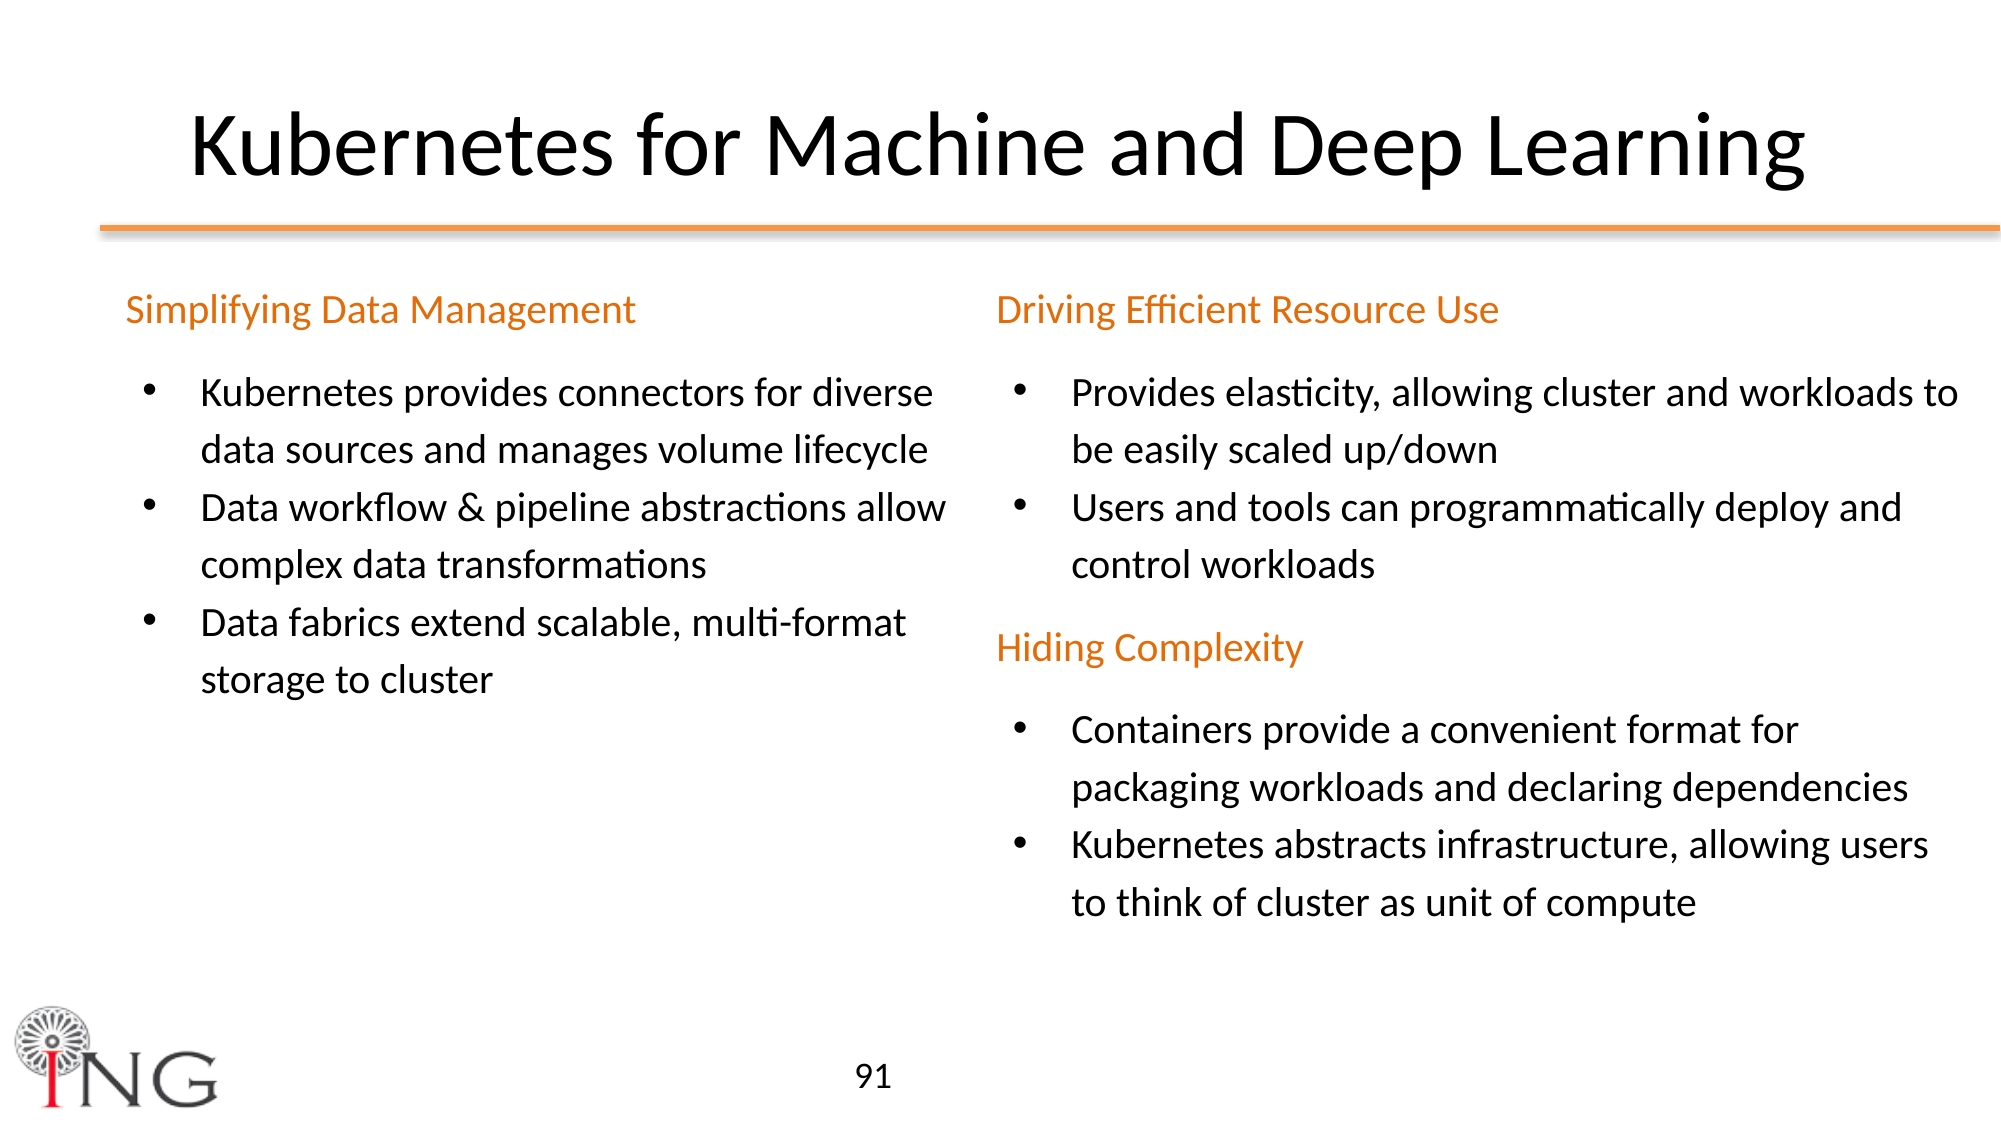

Kubernetes for Machine and Deep Learning
Simplifying Data Management
Kubernetes provides connectors for diverse data sources and manages volume lifecycle
Data workflow & pipeline abstractions allow complex data transformations
Data fabrics extend scalable, multi-format storage to cluster
Driving Efficient Resource Use
Provides elasticity, allowing cluster and workloads to be easily scaled up/down
Users and tools can programmatically deploy and control workloads
Hiding Complexity
Containers provide a convenient format for packaging workloads and declaring dependencies
Kubernetes abstracts infrastructure, allowing users to think of cluster as unit of compute
91